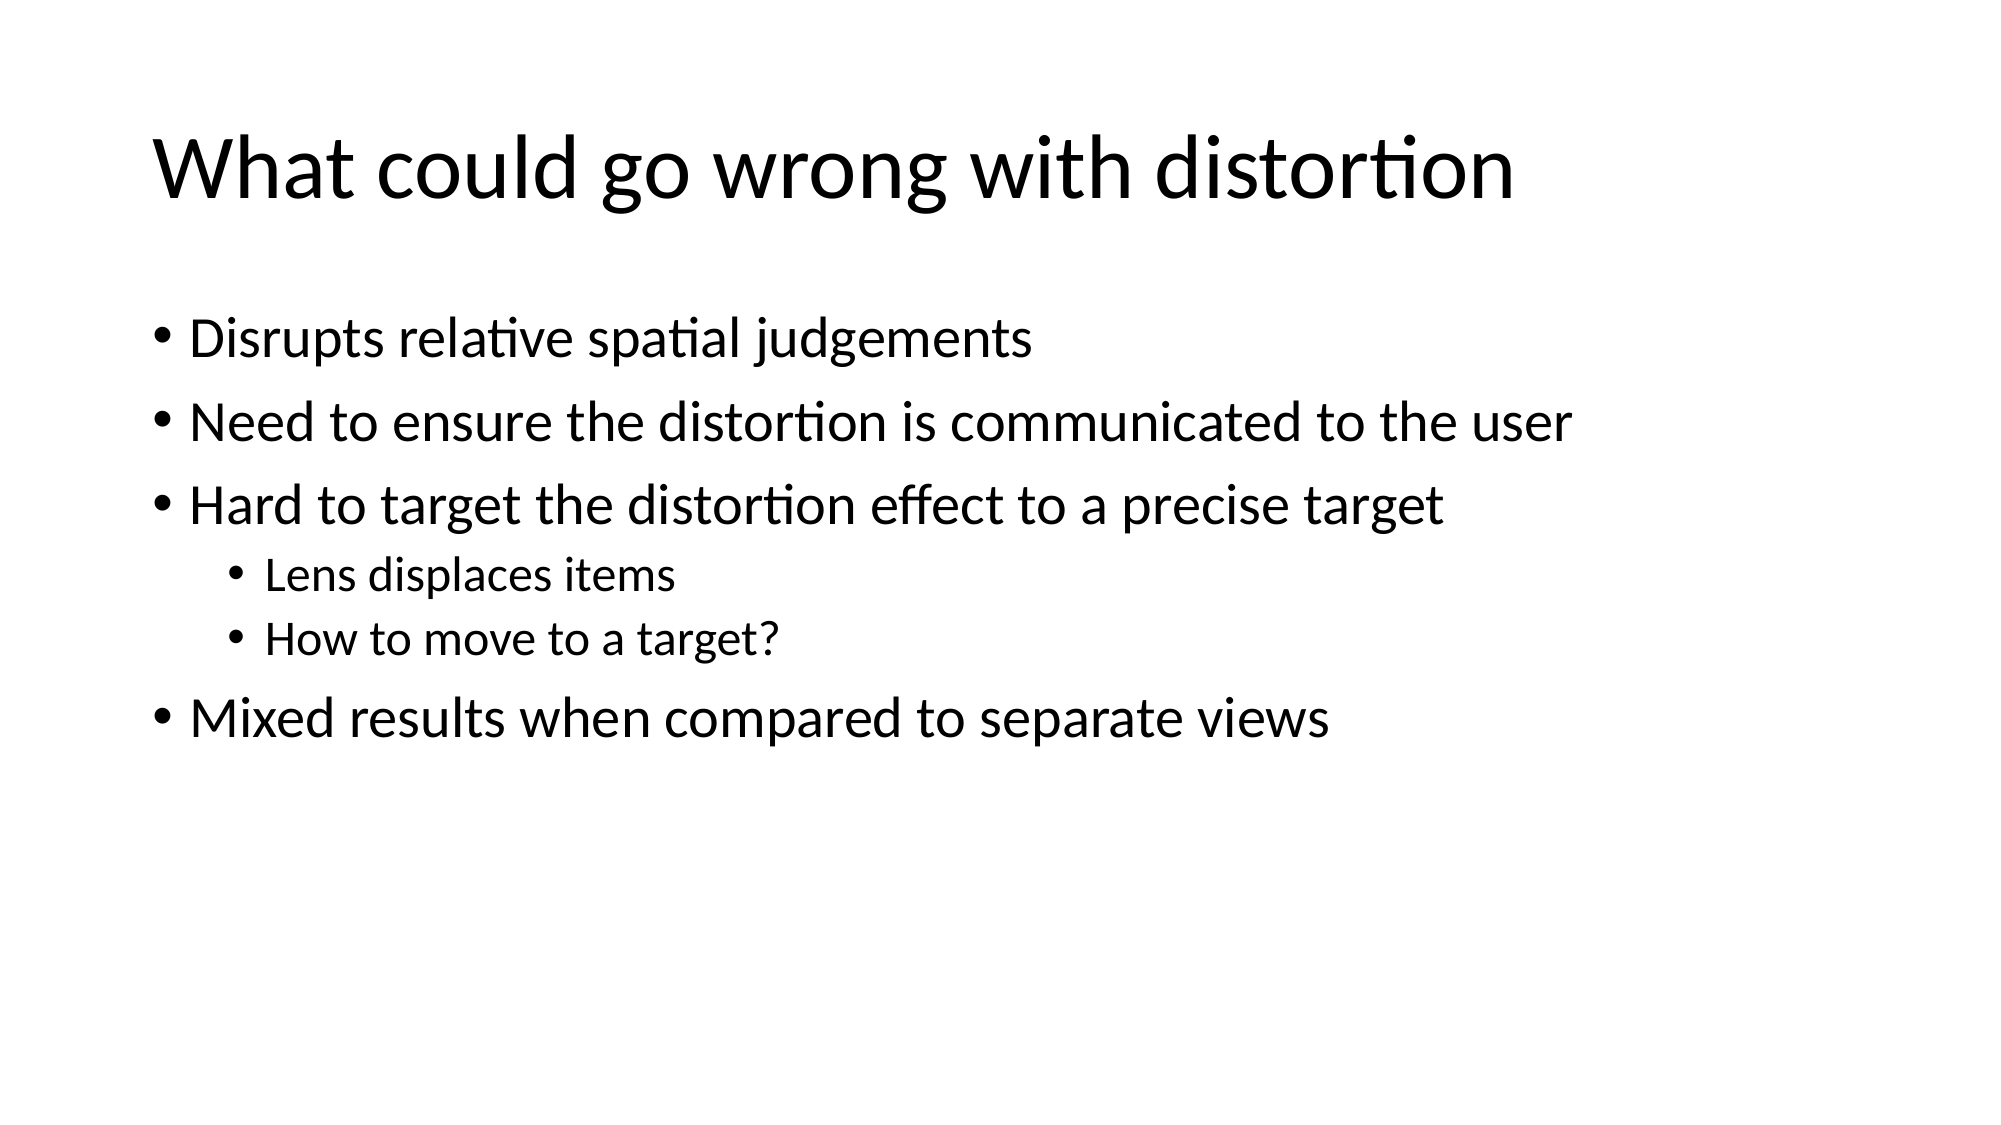

# What could go wrong with distortion
Disrupts relative spatial judgements
Need to ensure the distortion is communicated to the user
Hard to target the distortion effect to a precise target
Lens displaces items
How to move to a target?
Mixed results when compared to separate views